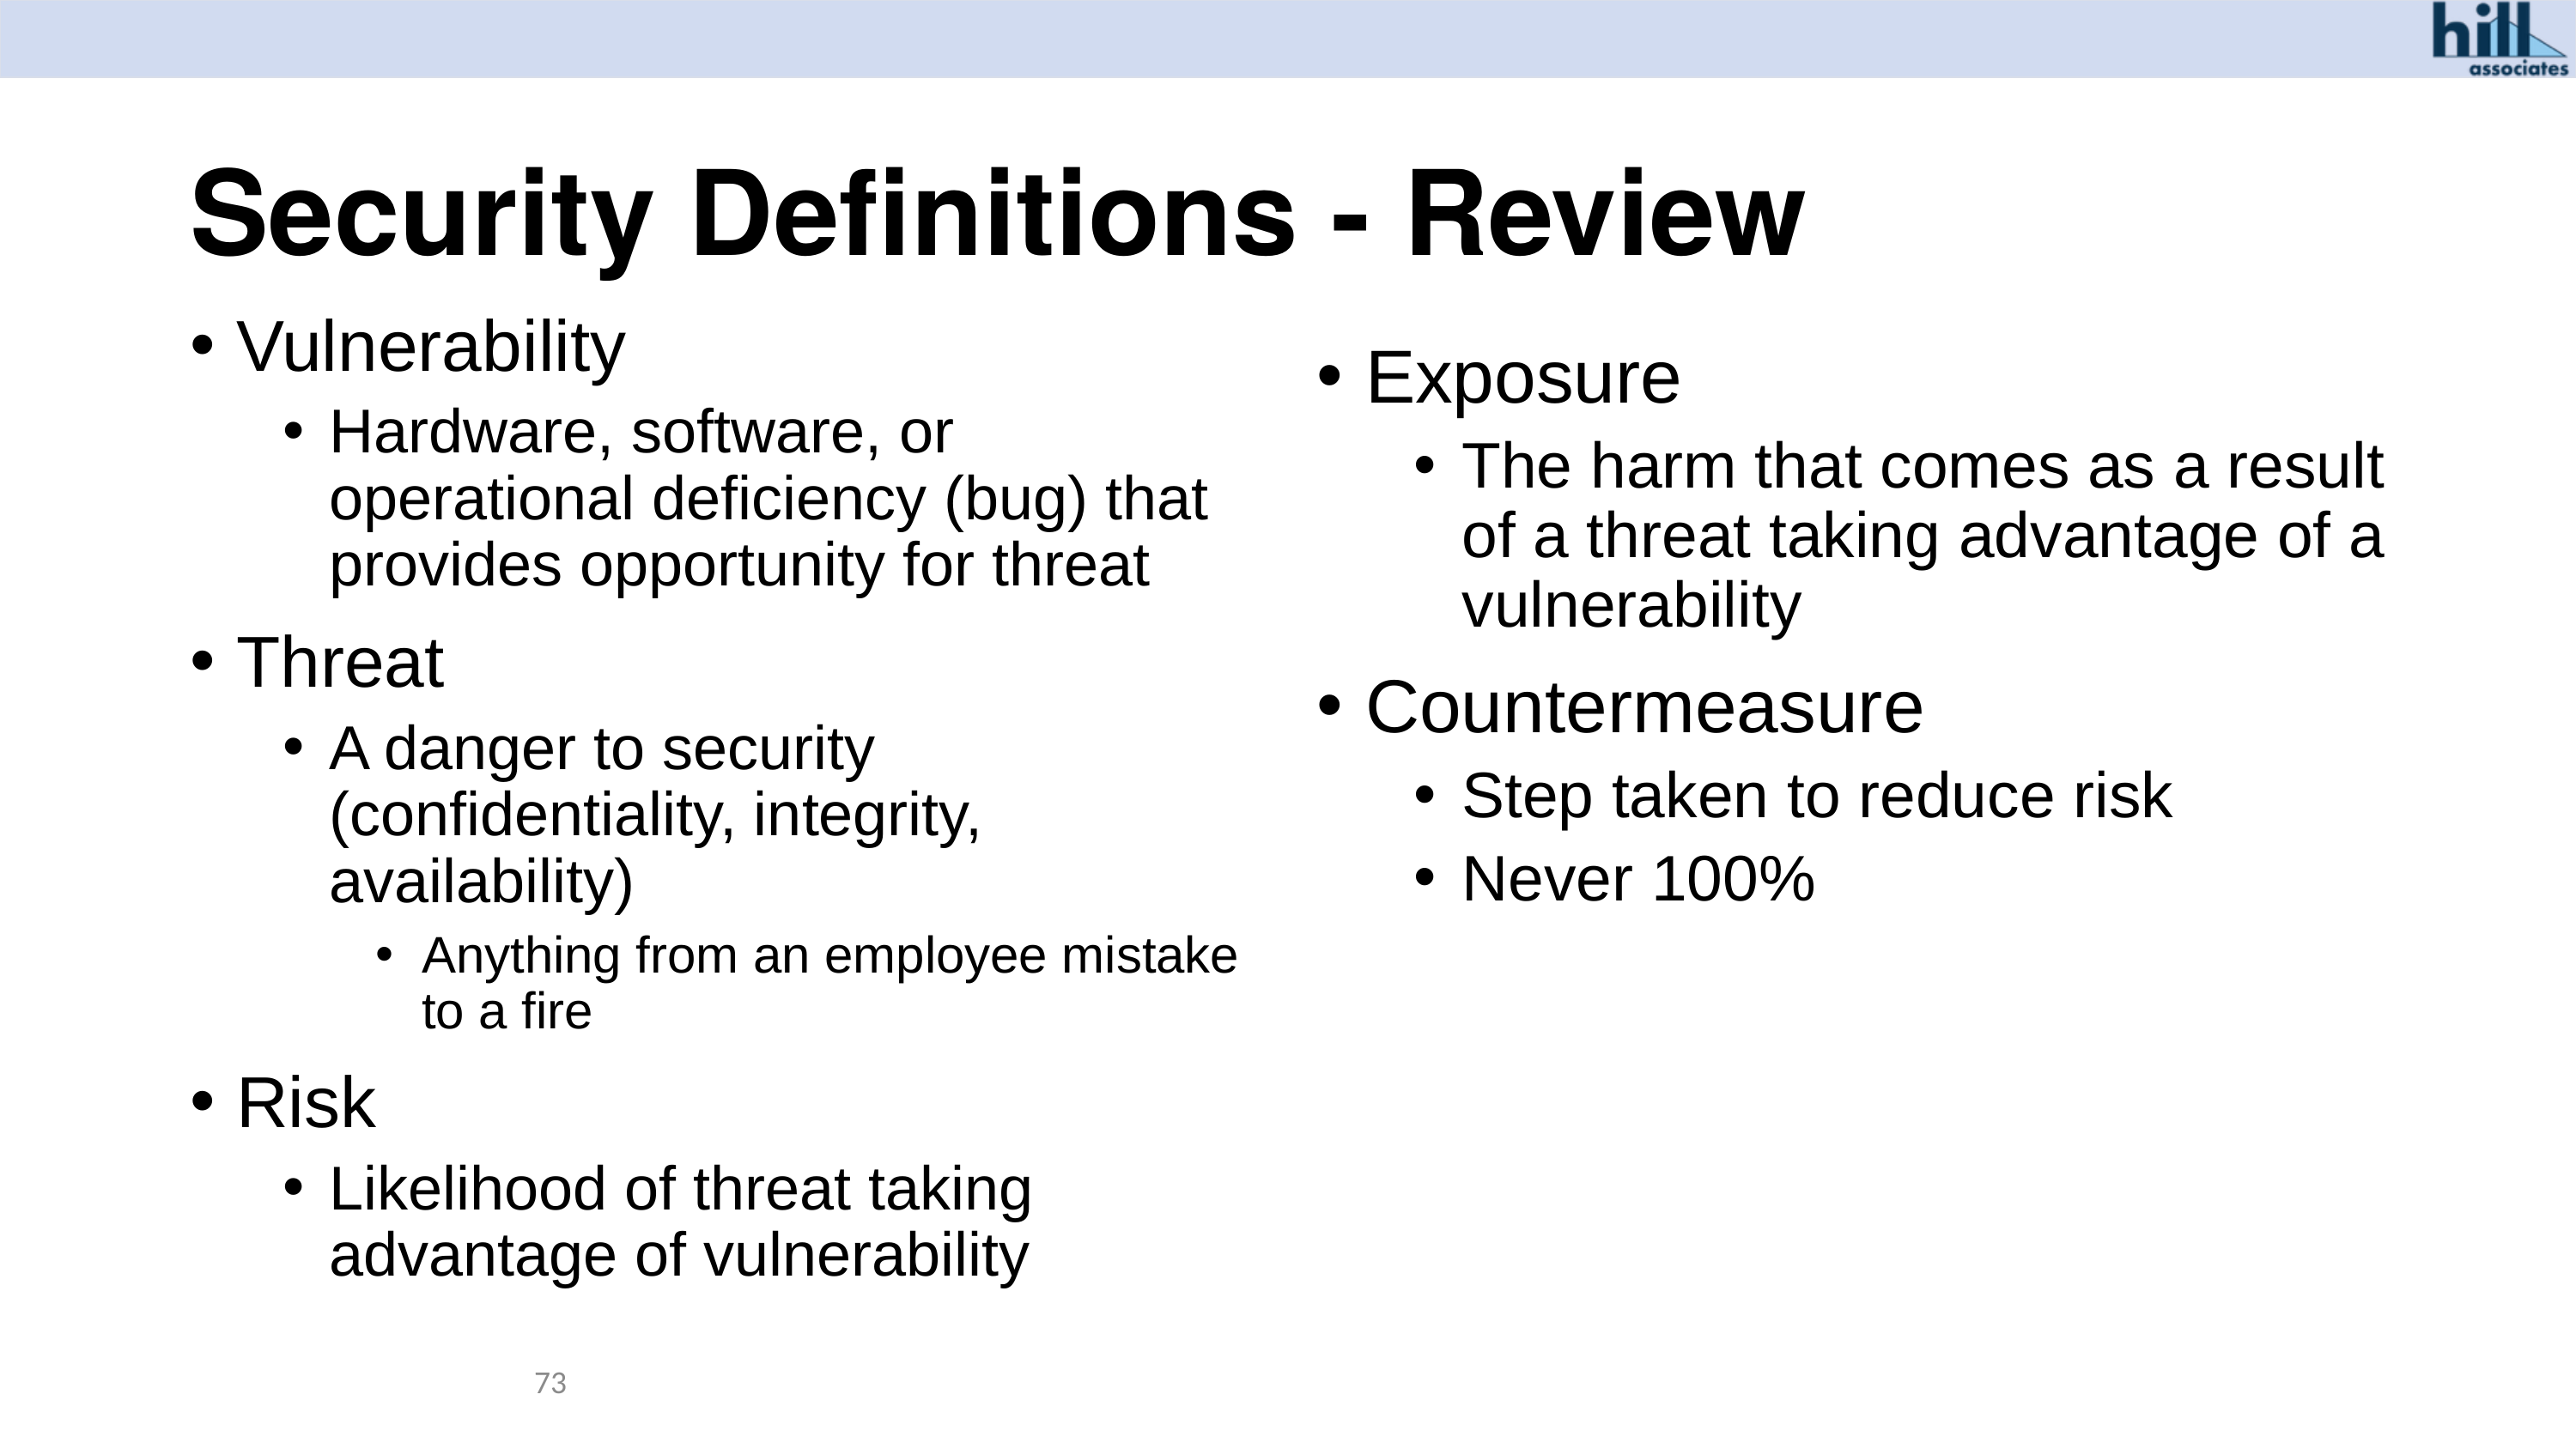

# Security Definitions - Review
Vulnerability
Hardware, software, or operational deficiency (bug) that provides opportunity for threat
Threat
A danger to security (confidentiality, integrity, availability)
Anything from an employee mistake to a fire
Risk
Likelihood of threat taking advantage of vulnerability
Exposure
The harm that comes as a result of a threat taking advantage of a vulnerability
Countermeasure
Step taken to reduce risk
Never 100%
73